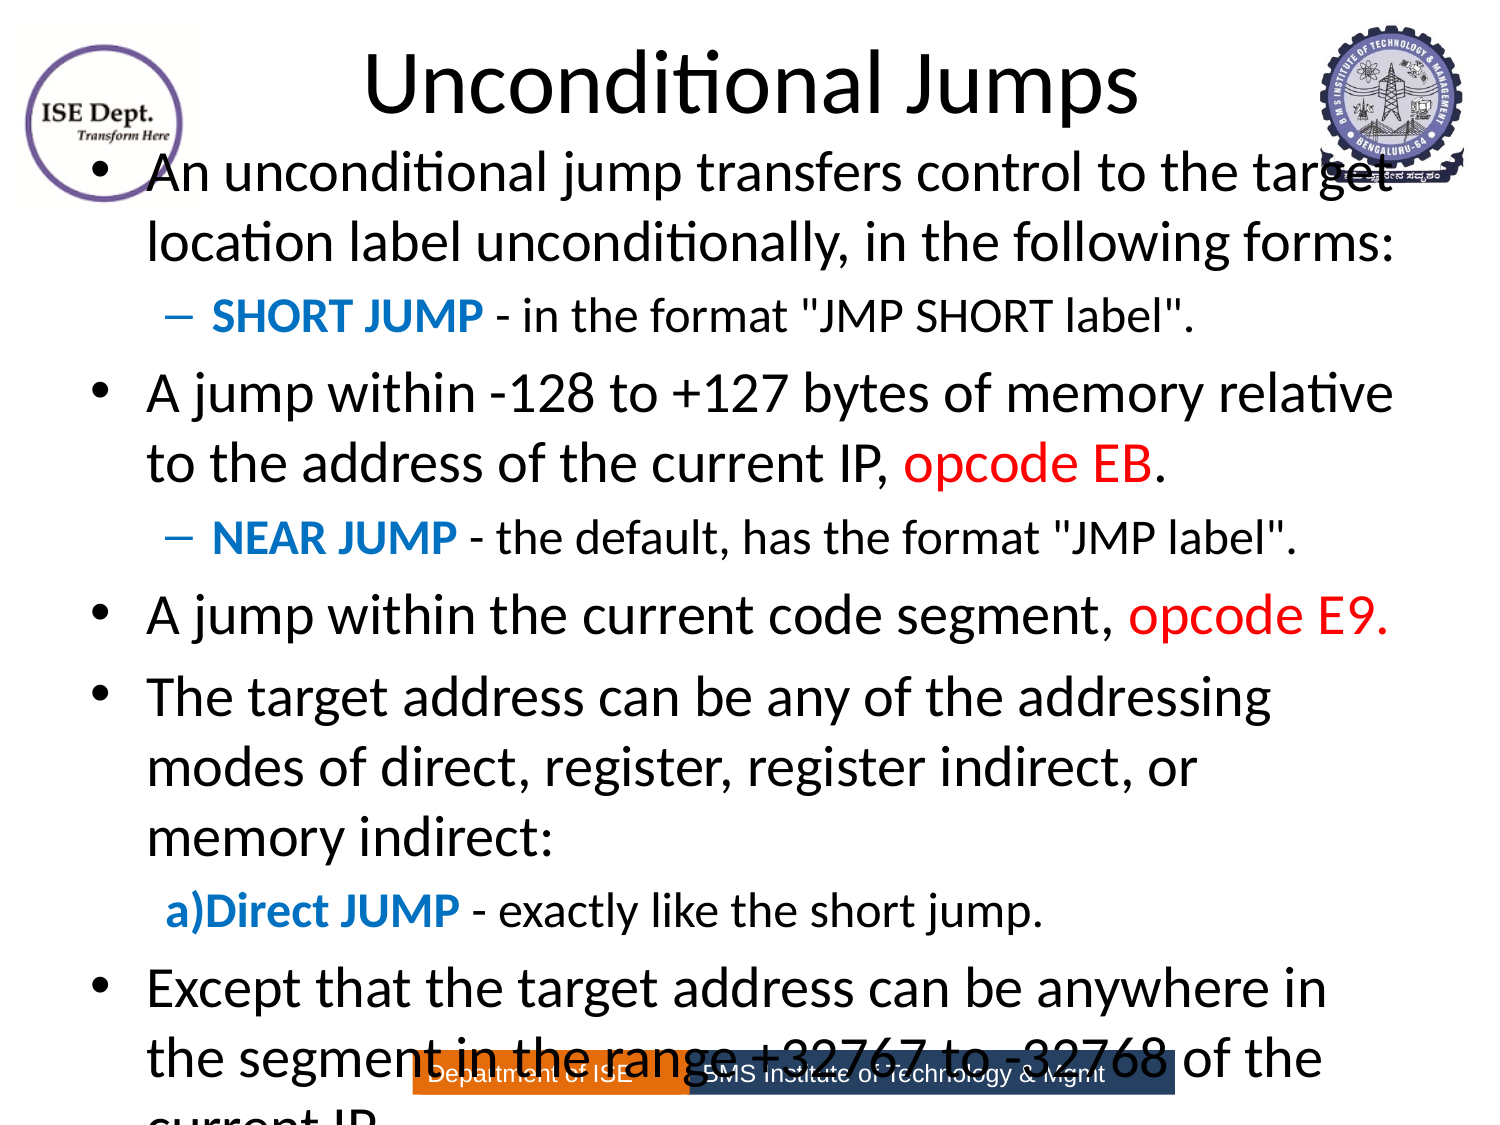

# Unconditional Jumps
An unconditional jump transfers control to the target location label unconditionally, in the following forms:
SHORT JUMP - in the format "JMP SHORT label".
A jump within -128 to +127 bytes of memory relative to the address of the current IP, opcode EB.
NEAR JUMP - the default, has the format "JMP label".
A jump within the current code segment, opcode E9.
The target address can be any of the addressing modes of direct, register, register indirect, or memory indirect:
a)Direct JUMP - exactly like the short jump.
Except that the target address can be anywhere in the segment in the range +32767 to -32768 of the current IP.